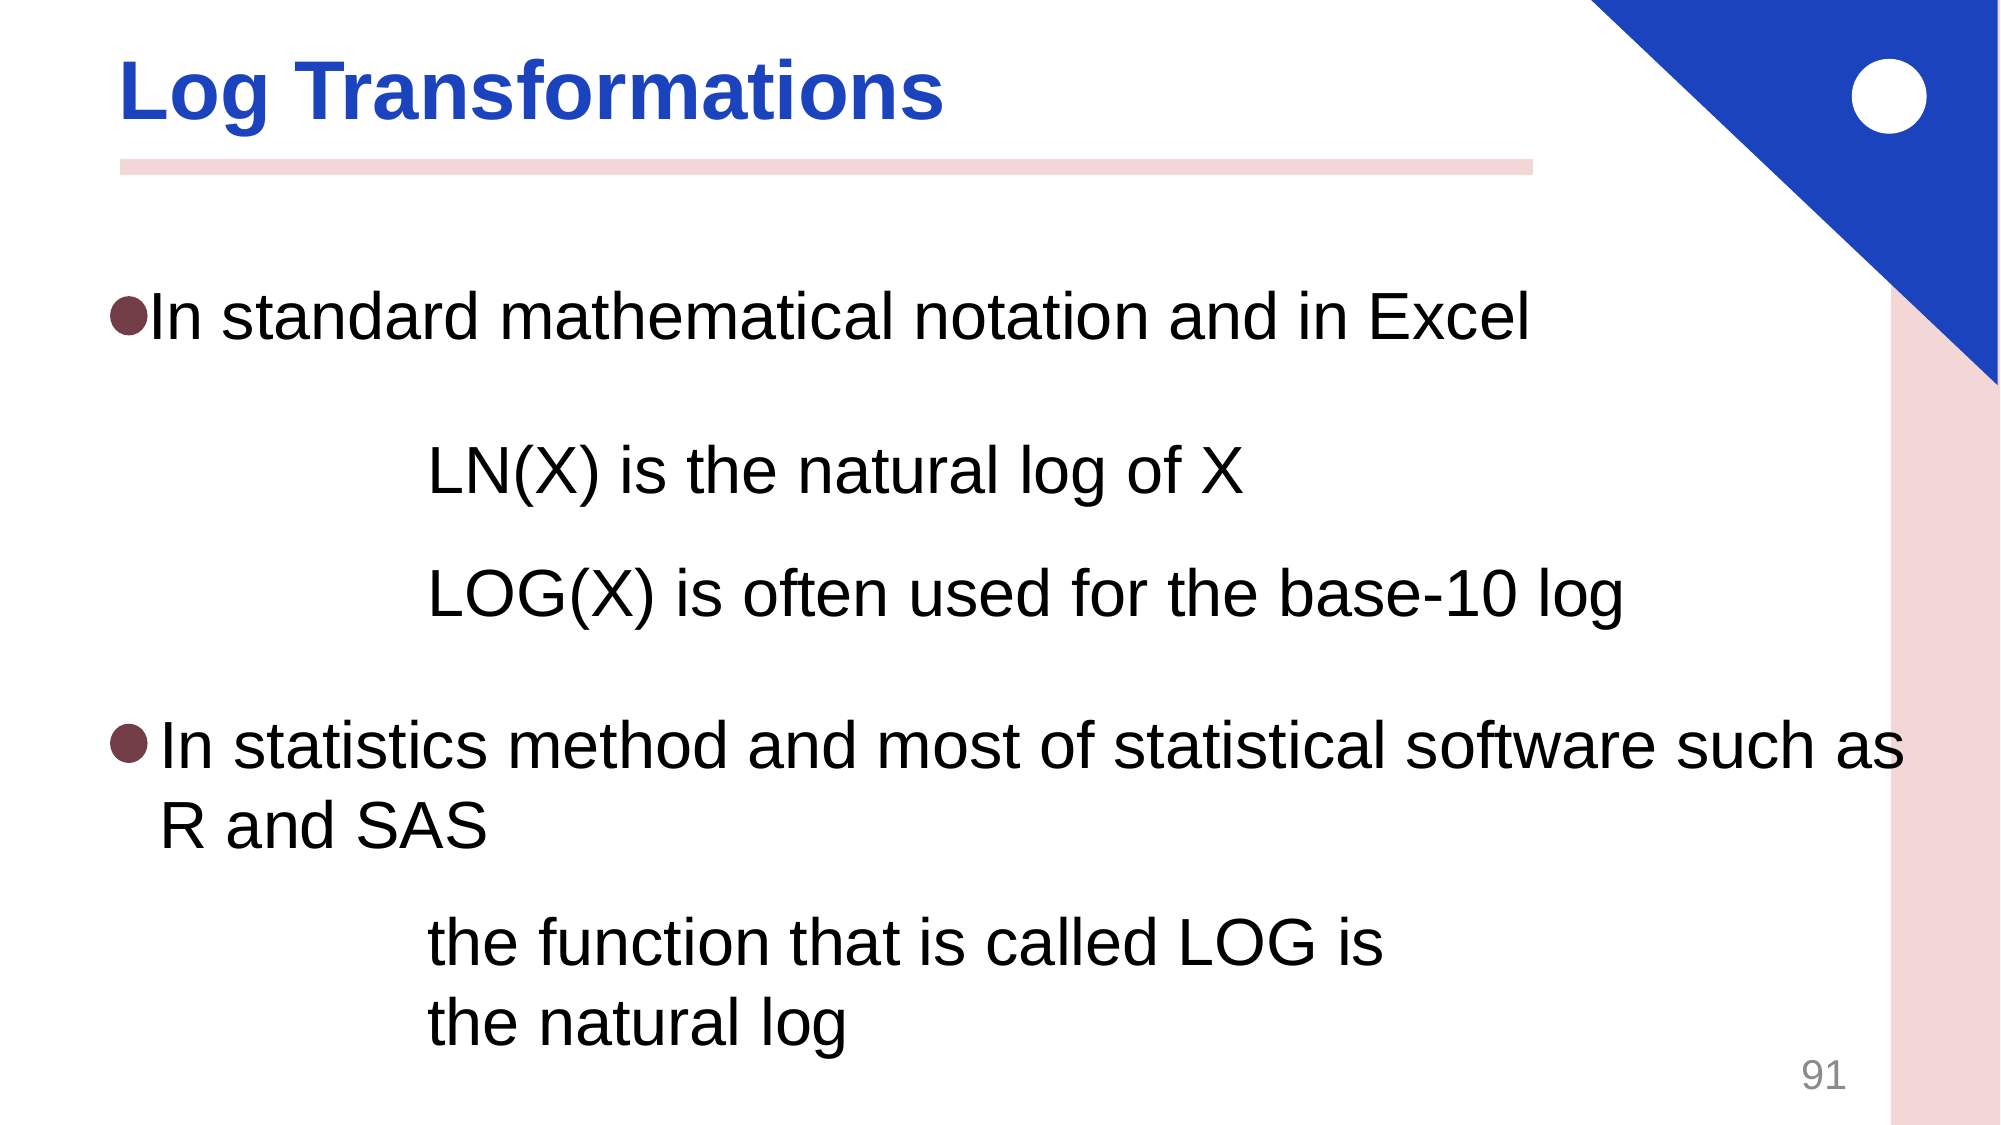

# Log Transformations
In standard mathematical notation and in Excel

LN(X) is the natural log of X
LOG(X) is often used for the base-10 log
In statistics method and most of statistical software such as
R and SAS

the function that is called LOG is the natural log
91